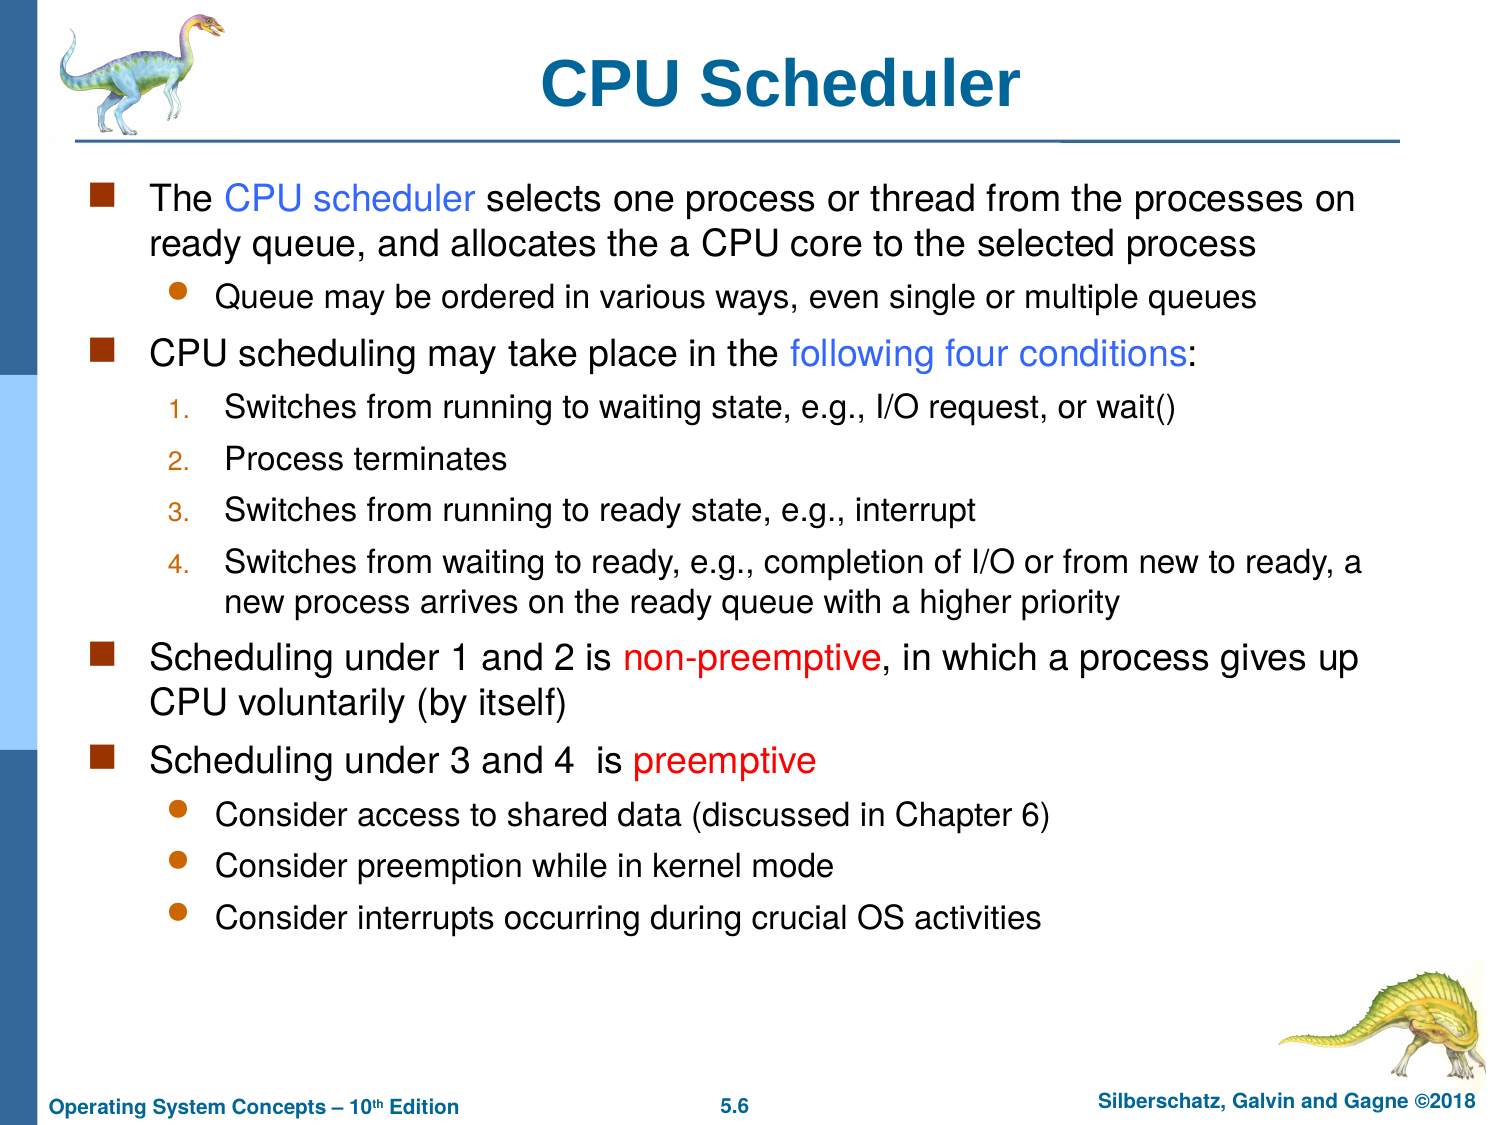

# CPU Scheduler
The CPU scheduler selects one process or thread from the processes on ready queue, and allocates the a CPU core to the selected process
Queue may be ordered in various ways, even single or multiple queues
CPU scheduling may take place in the following four conditions:
Switches from running to waiting state, e.g., I/O request, or wait()
Process terminates
Switches from running to ready state, e.g., interrupt
Switches from waiting to ready, e.g., completion of I/O or from new to ready, a new process arrives on the ready queue with a higher priority
Scheduling under 1 and 2 is non-preemptive, in which a process gives up CPU voluntarily (by itself)
Scheduling under 3 and 4  is preemptive
Consider access to shared data (discussed in Chapter 6)
Consider preemption while in kernel mode
Consider interrupts occurring during crucial OS activities